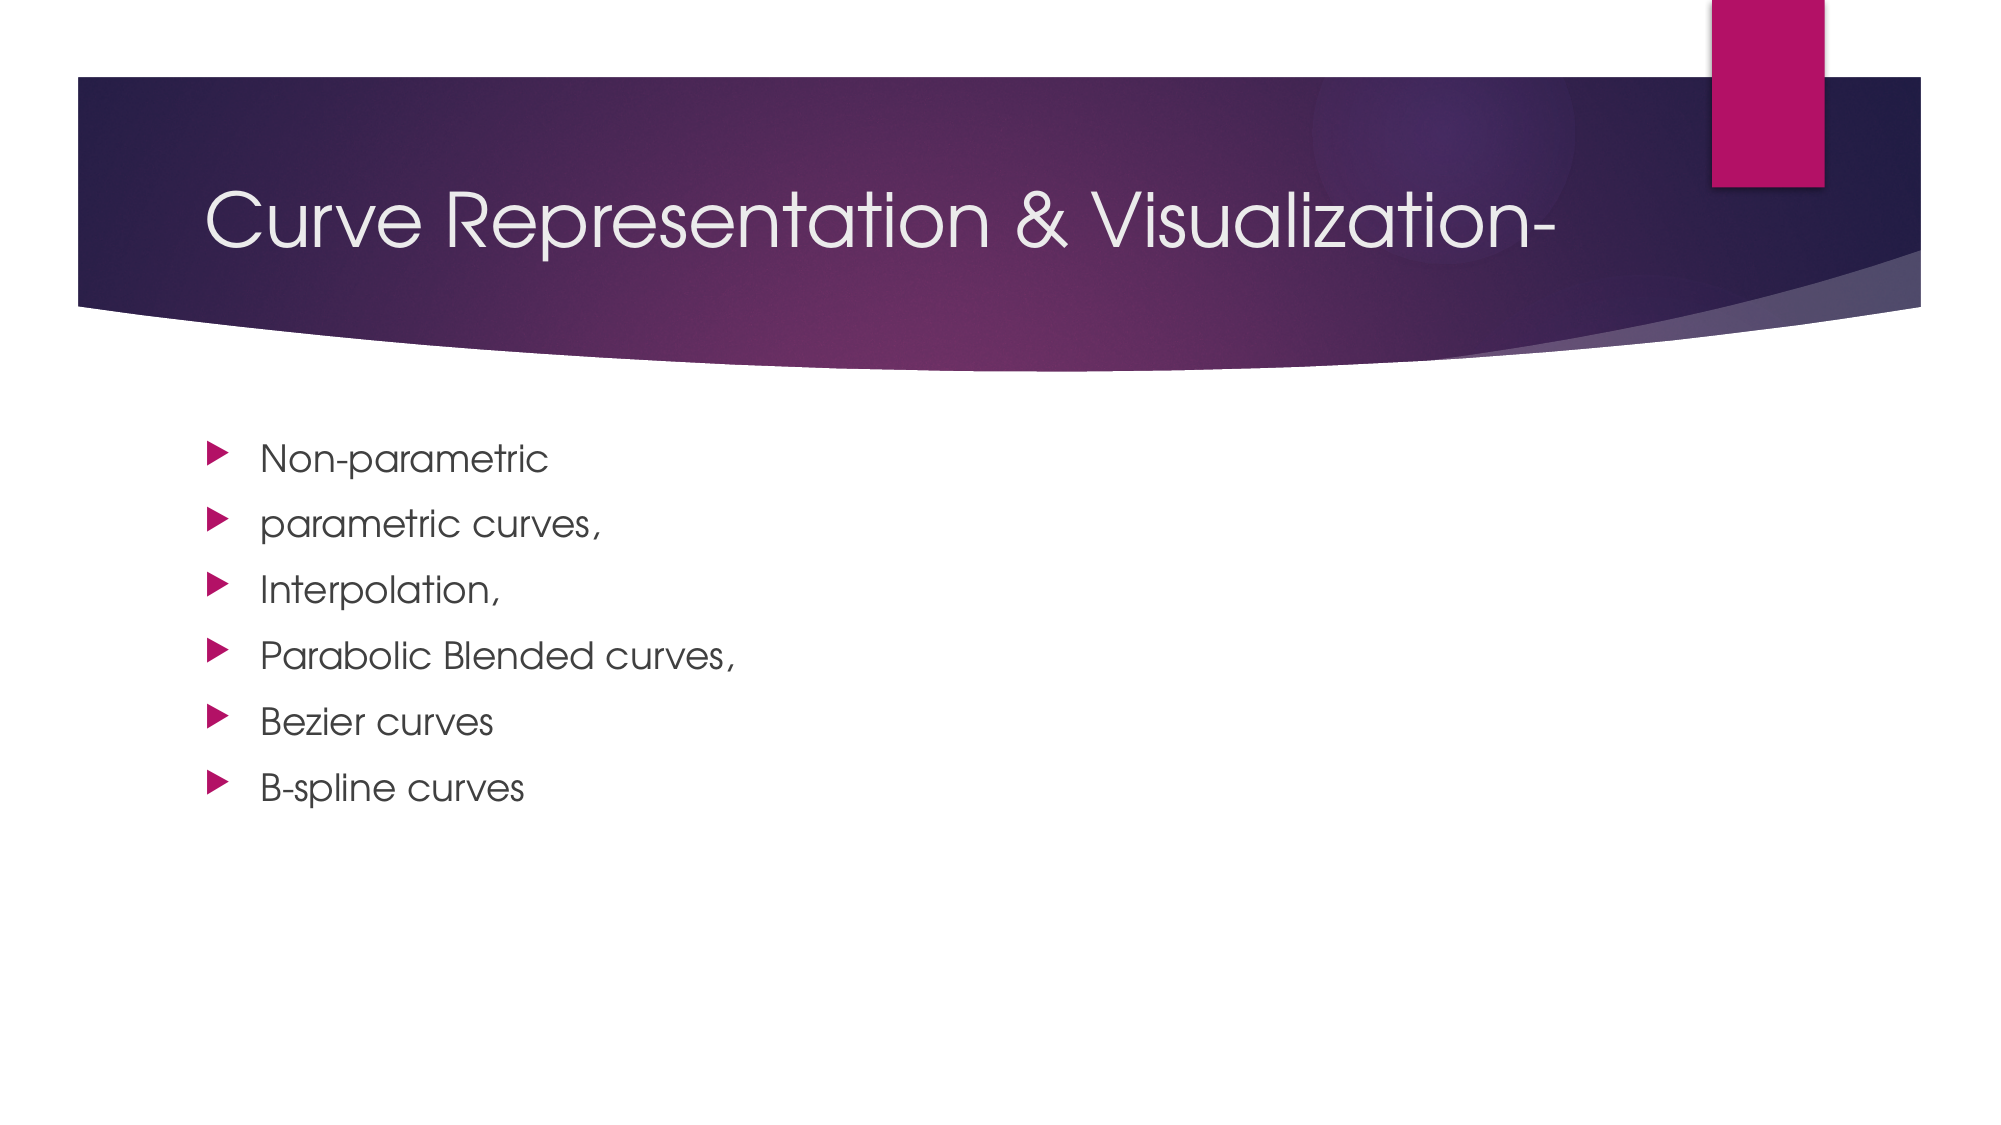

# Curve Representation & Visualization-
Non-parametric
parametric curves,
Interpolation,
Parabolic Blended curves,
Bezier curves
B-spline curves